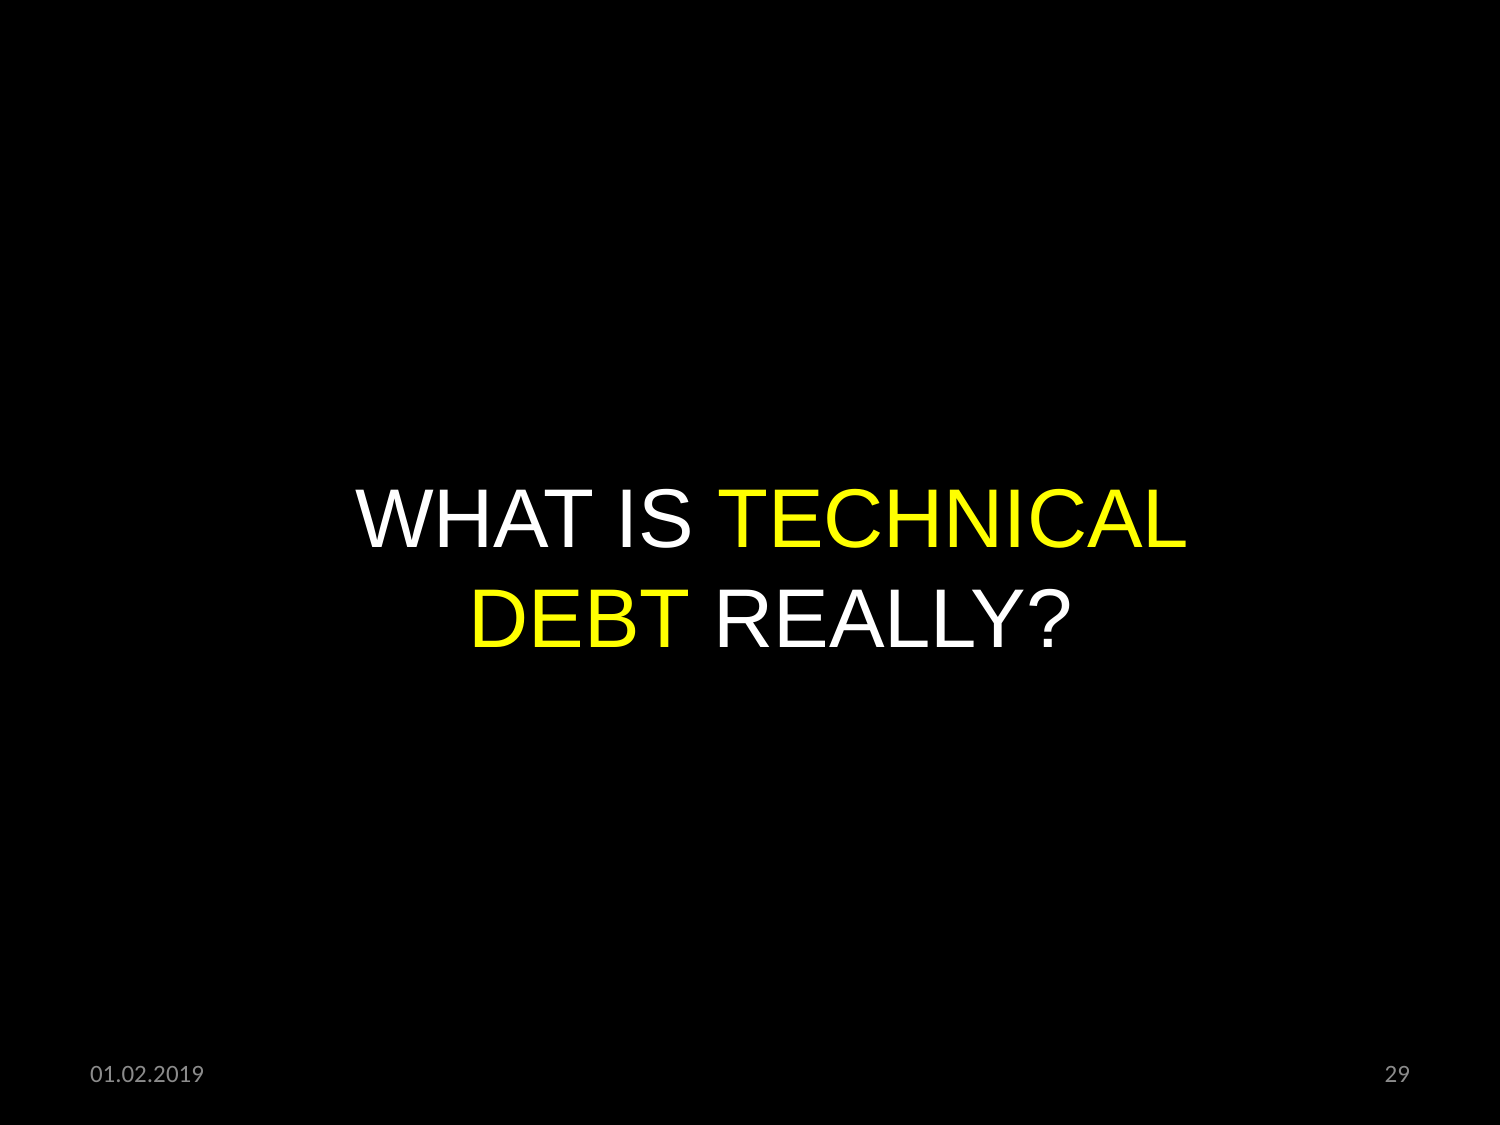

WHAT IS TECHNICAL DEBT REALLY?
01.02.2019
29